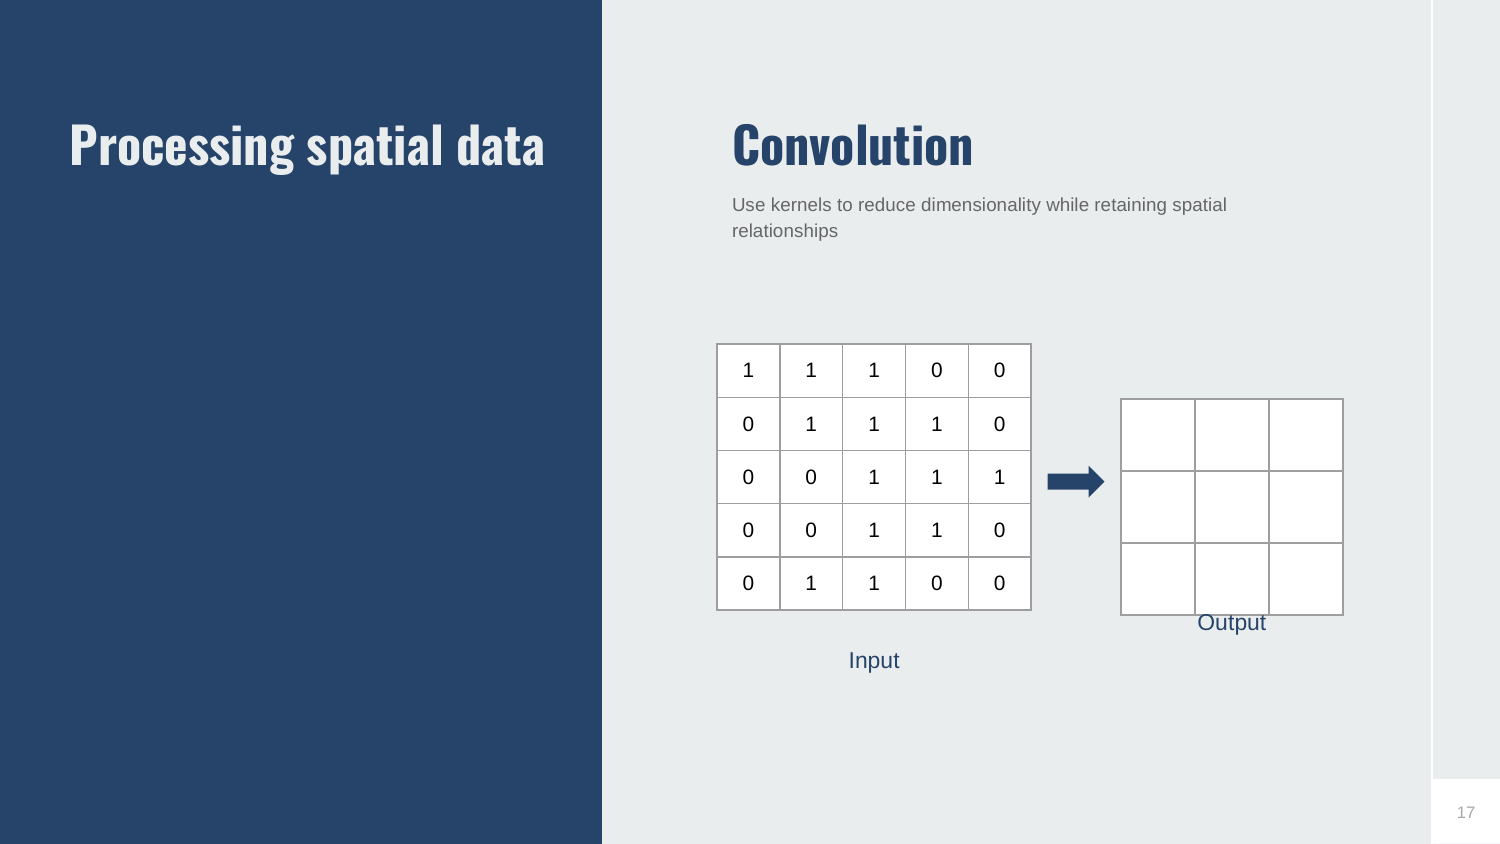

Processing spatial data
# Convolution
Use kernels to reduce dimensionality while retaining spatial relationships
| 1 | 1 | 1 | 0 | 0 |
| --- | --- | --- | --- | --- |
| 0 | 1 | 1 | 1 | 0 |
| 0 | 0 | 1 | 1 | 1 |
| 0 | 0 | 1 | 1 | 0 |
| 0 | 1 | 1 | 0 | 0 |
|  |  |  |
| --- | --- | --- |
|  |  |  |
|  |  |  |

Output
Input
17